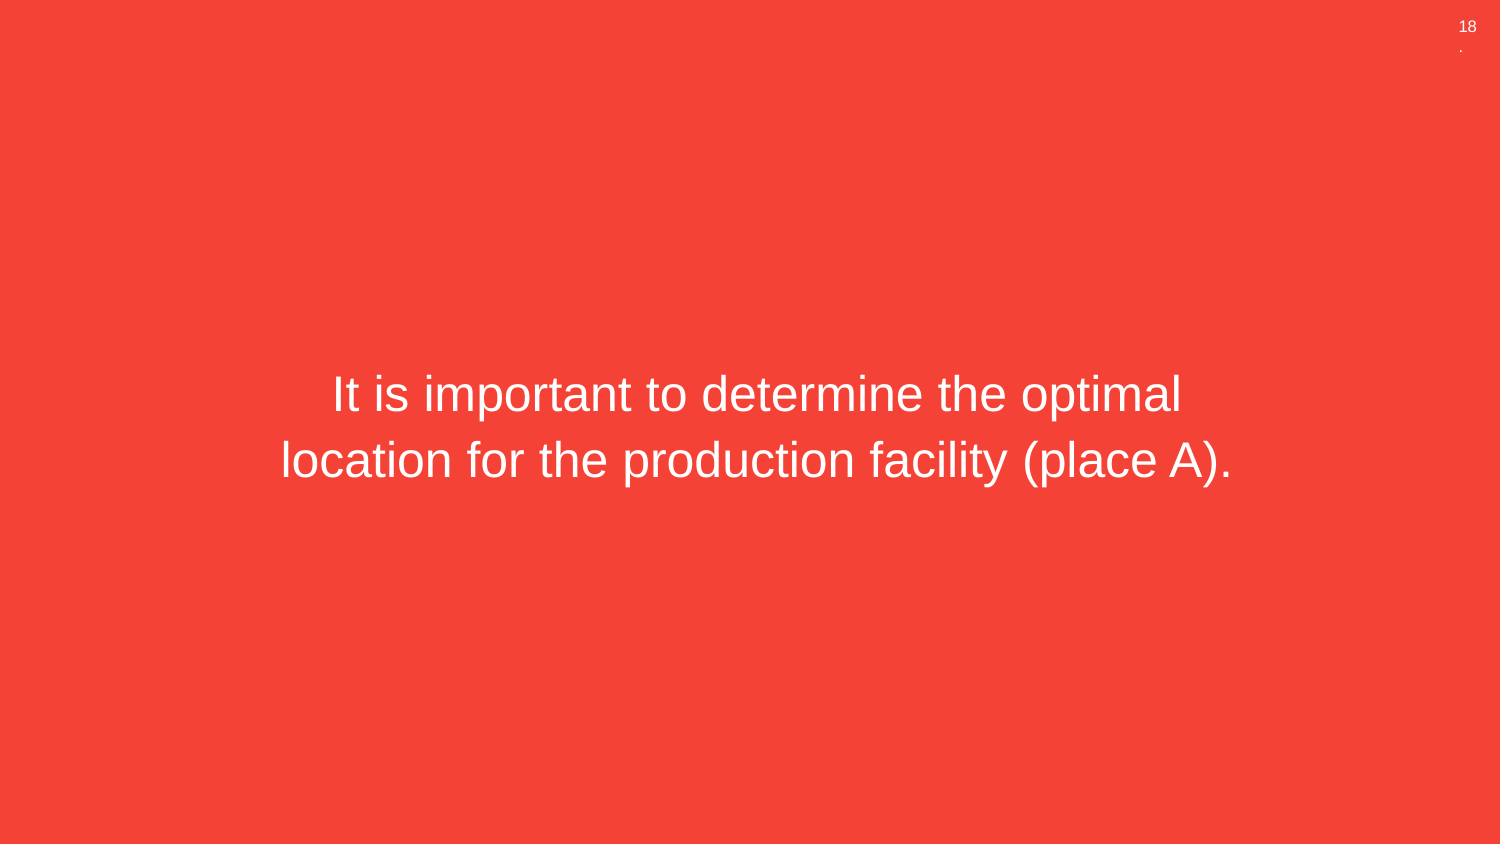

18.
It is important to determine the optimal location for the production facility (place A).